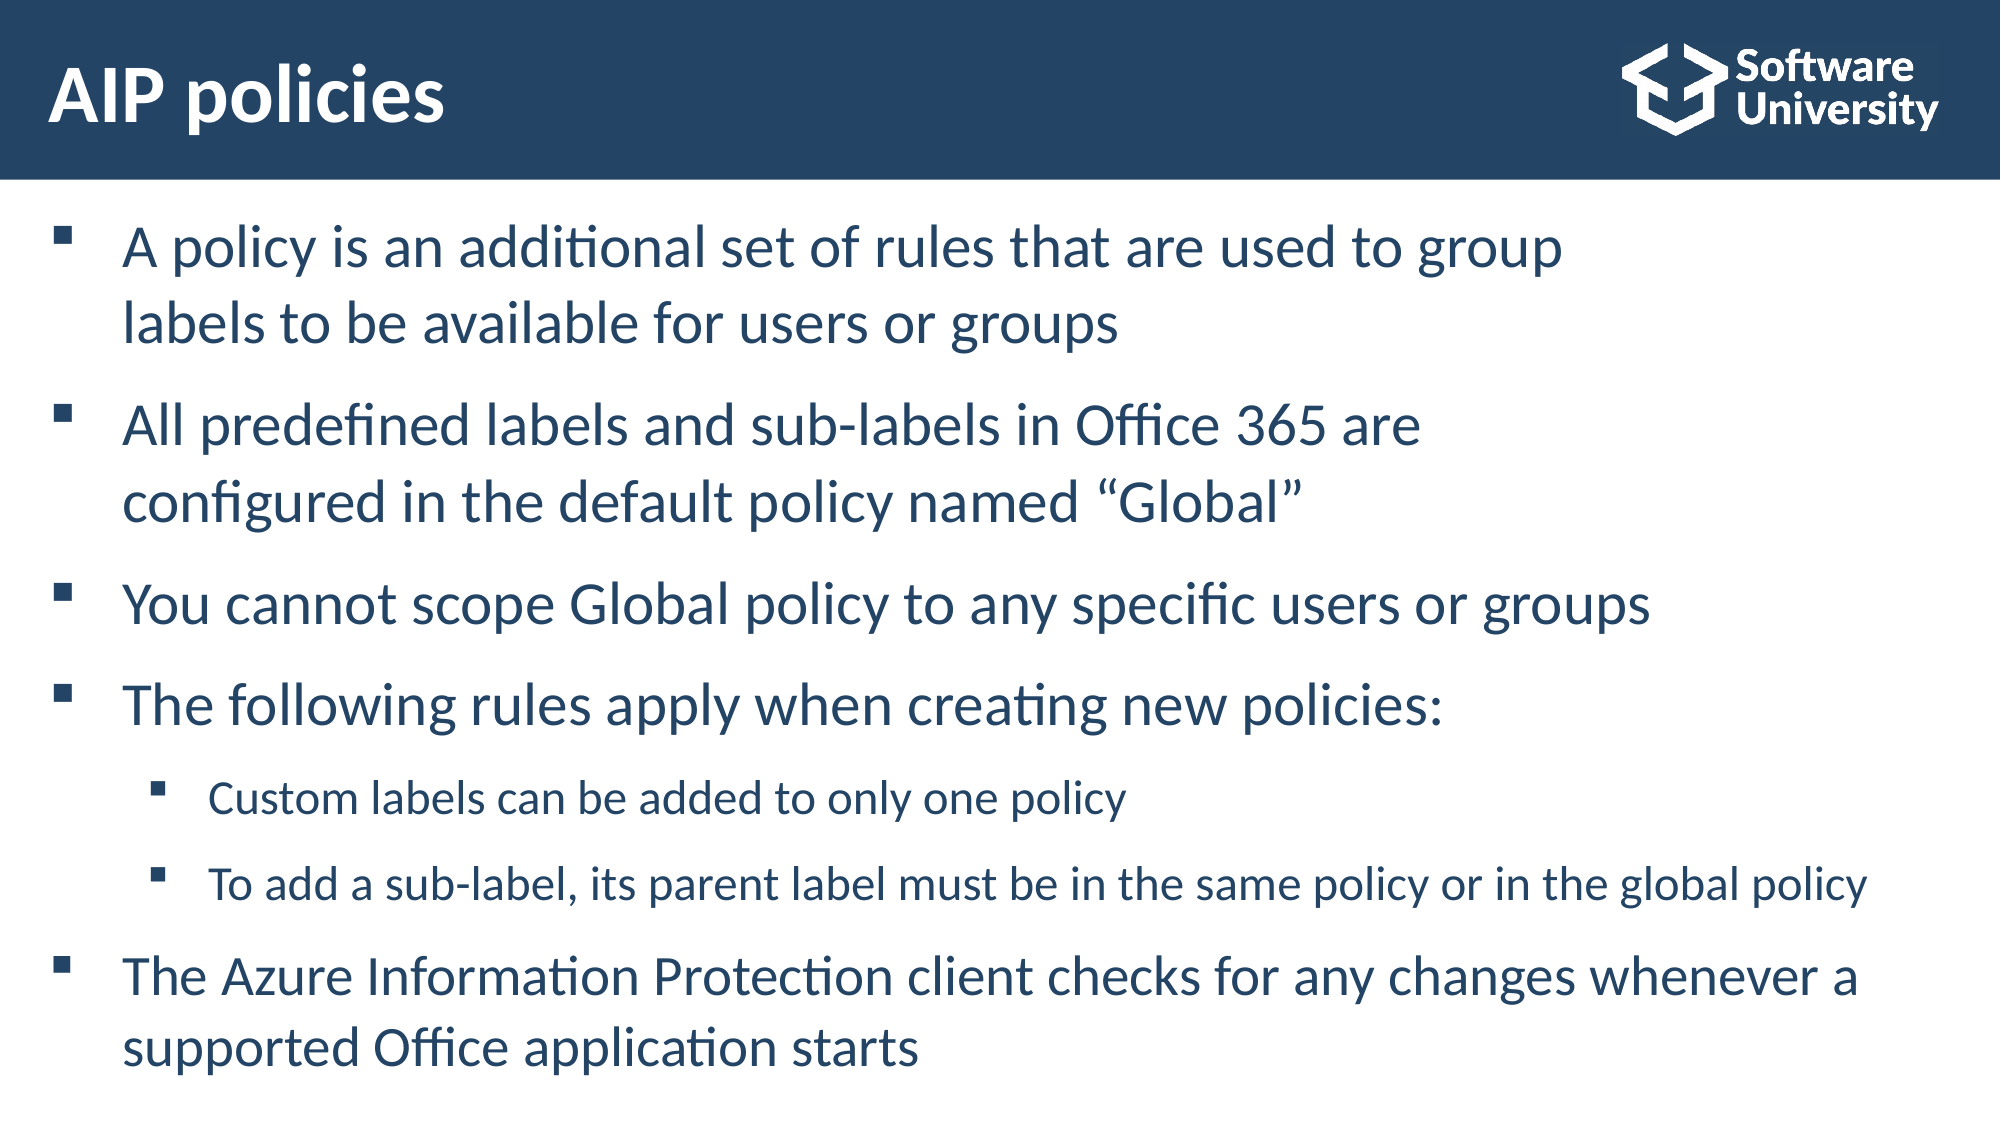

# AIP policies
A policy is an additional set of rules that are used to group
labels to be available for users or groups
All predefined labels and sub-labels in Office 365 are
configured in the default policy named “Global”
You cannot scope Global policy to any specific users or groups
The following rules apply when creating new policies:
Custom labels can be added to only one policy
To add a sub-label, its parent label must be in the same policy or in the global policy
The Azure Information Protection client checks for any changes whenever a
supported Office application starts